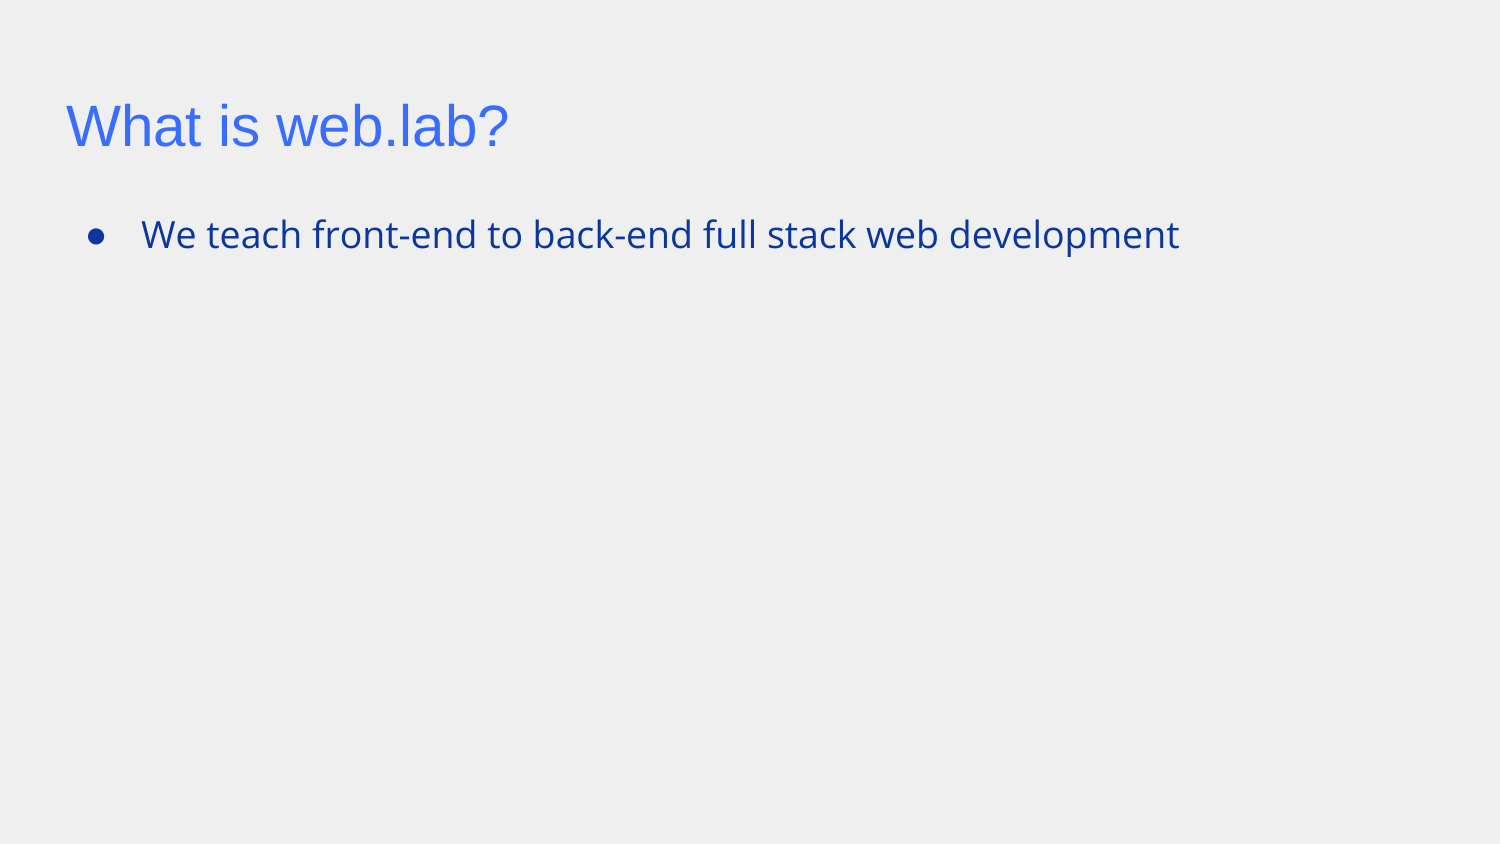

# What is web.lab?
We teach front-end to back-end full stack web development